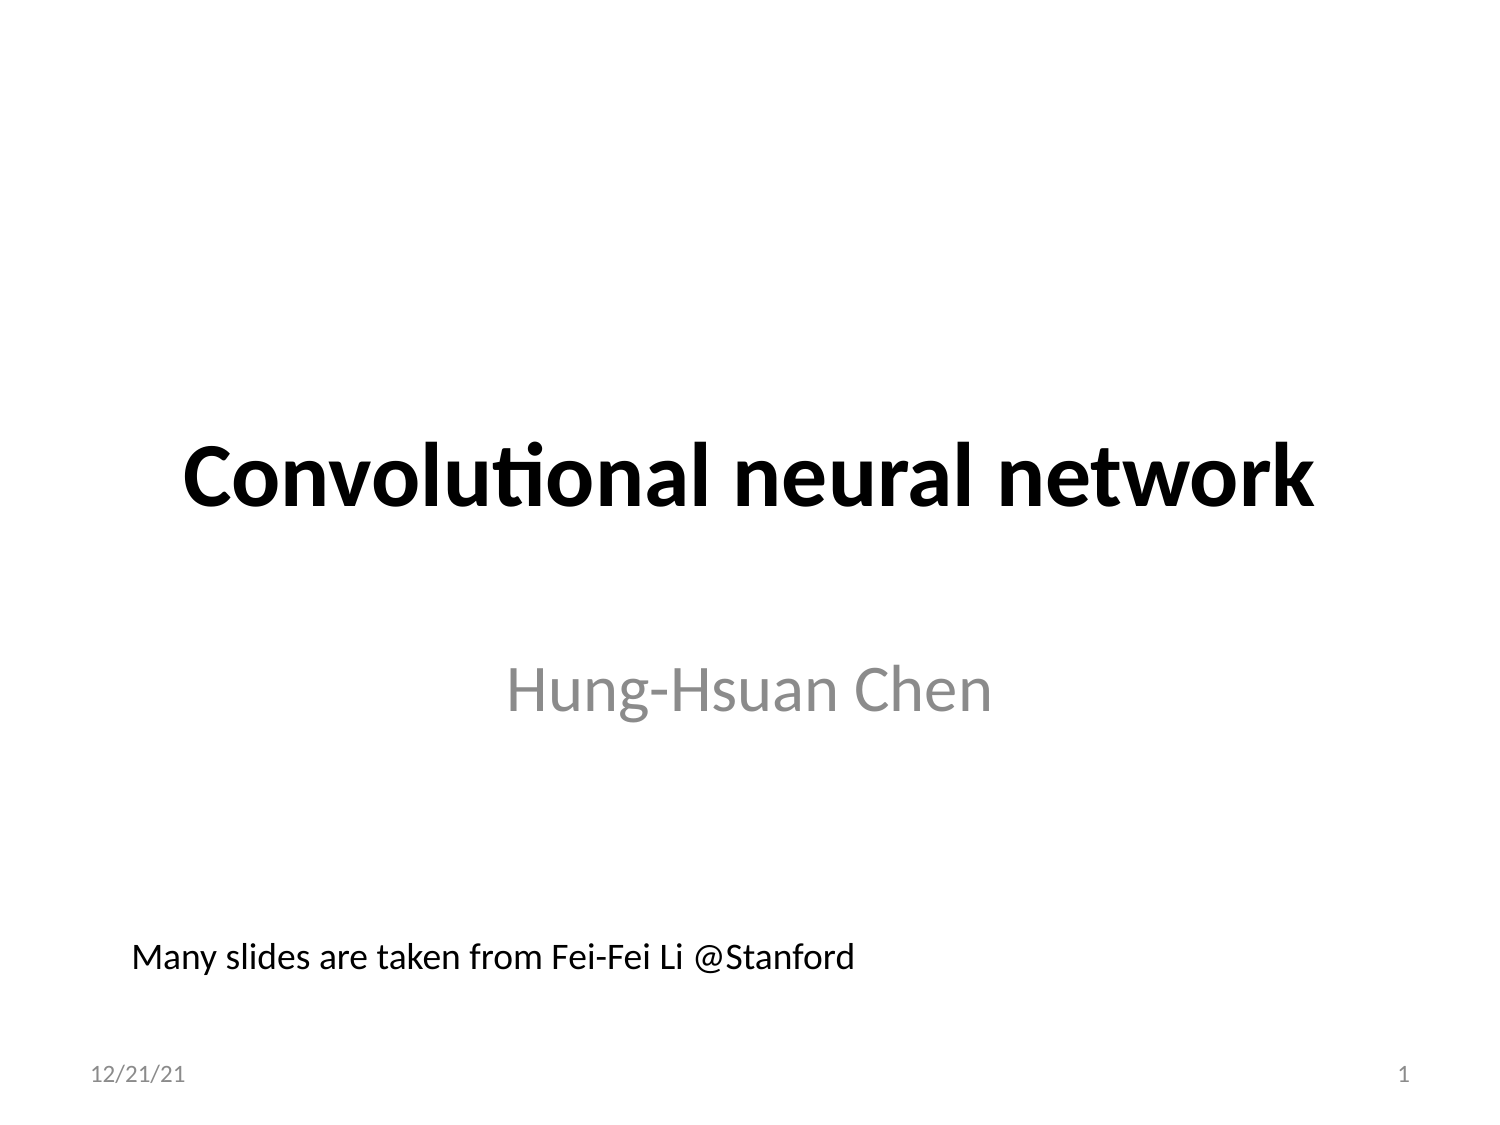

# Convolutional neural network
Hung-Hsuan Chen
Many slides are taken from Fei-Fei Li @Stanford
12/21/21
1